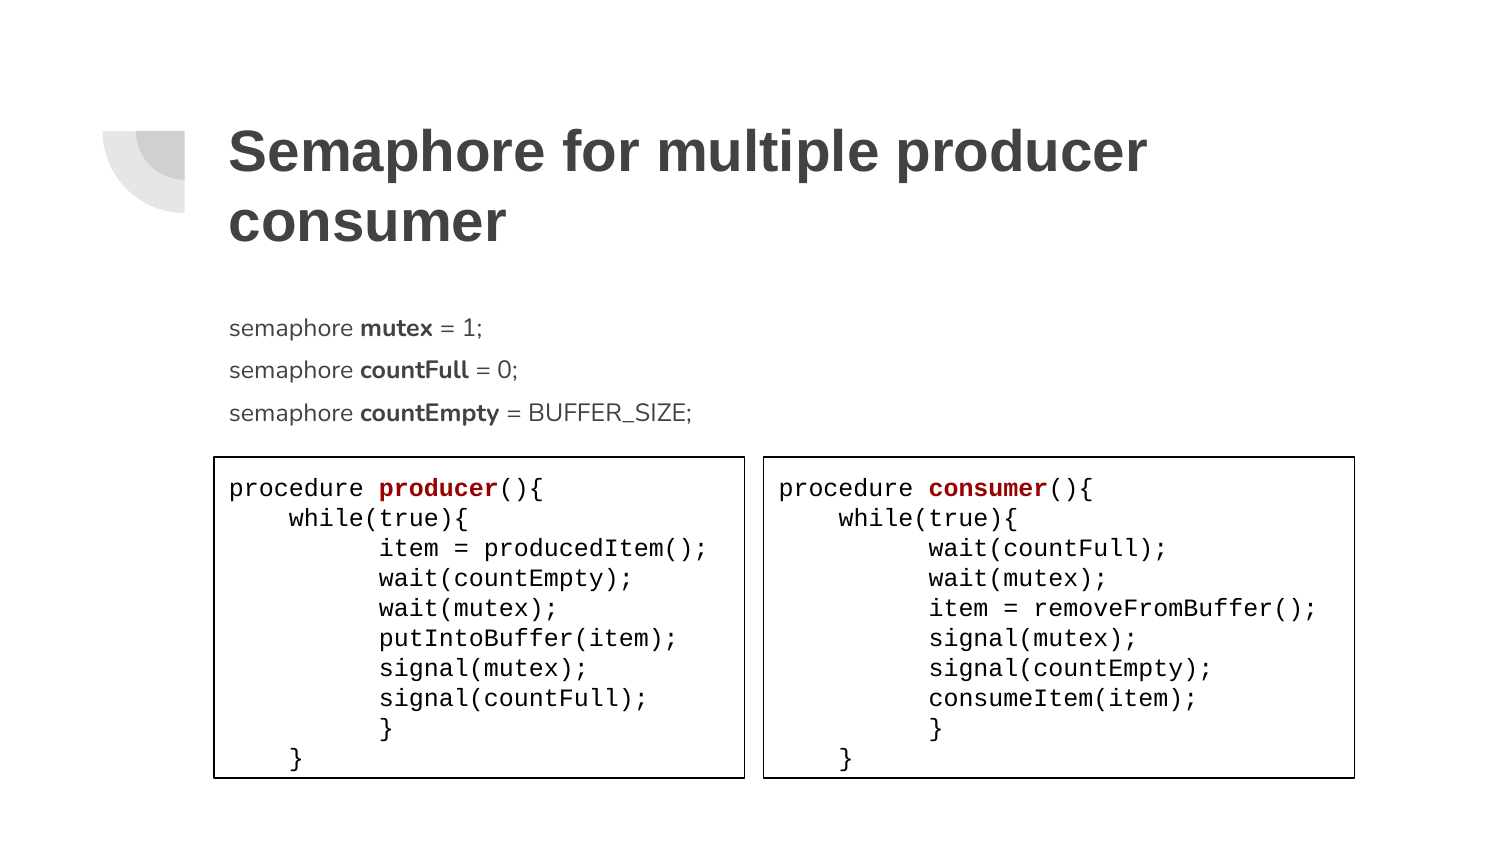

# Semaphore for multiple producer consumer
semaphore mutex = 1;
semaphore countFull = 0;
semaphore countEmpty = BUFFER_SIZE;

procedure producer(){
    while(true){
	item = producedItem();
	wait(countEmpty);
	wait(mutex);
	putIntoBuffer(item);
	signal(mutex);
	signal(countFull);
	}
    }
procedure consumer(){
    while(true){
	wait(countFull);
	wait(mutex);
	item = removeFromBuffer();
	signal(mutex);
	signal(countEmpty);
	consumeItem(item);
	}
    }